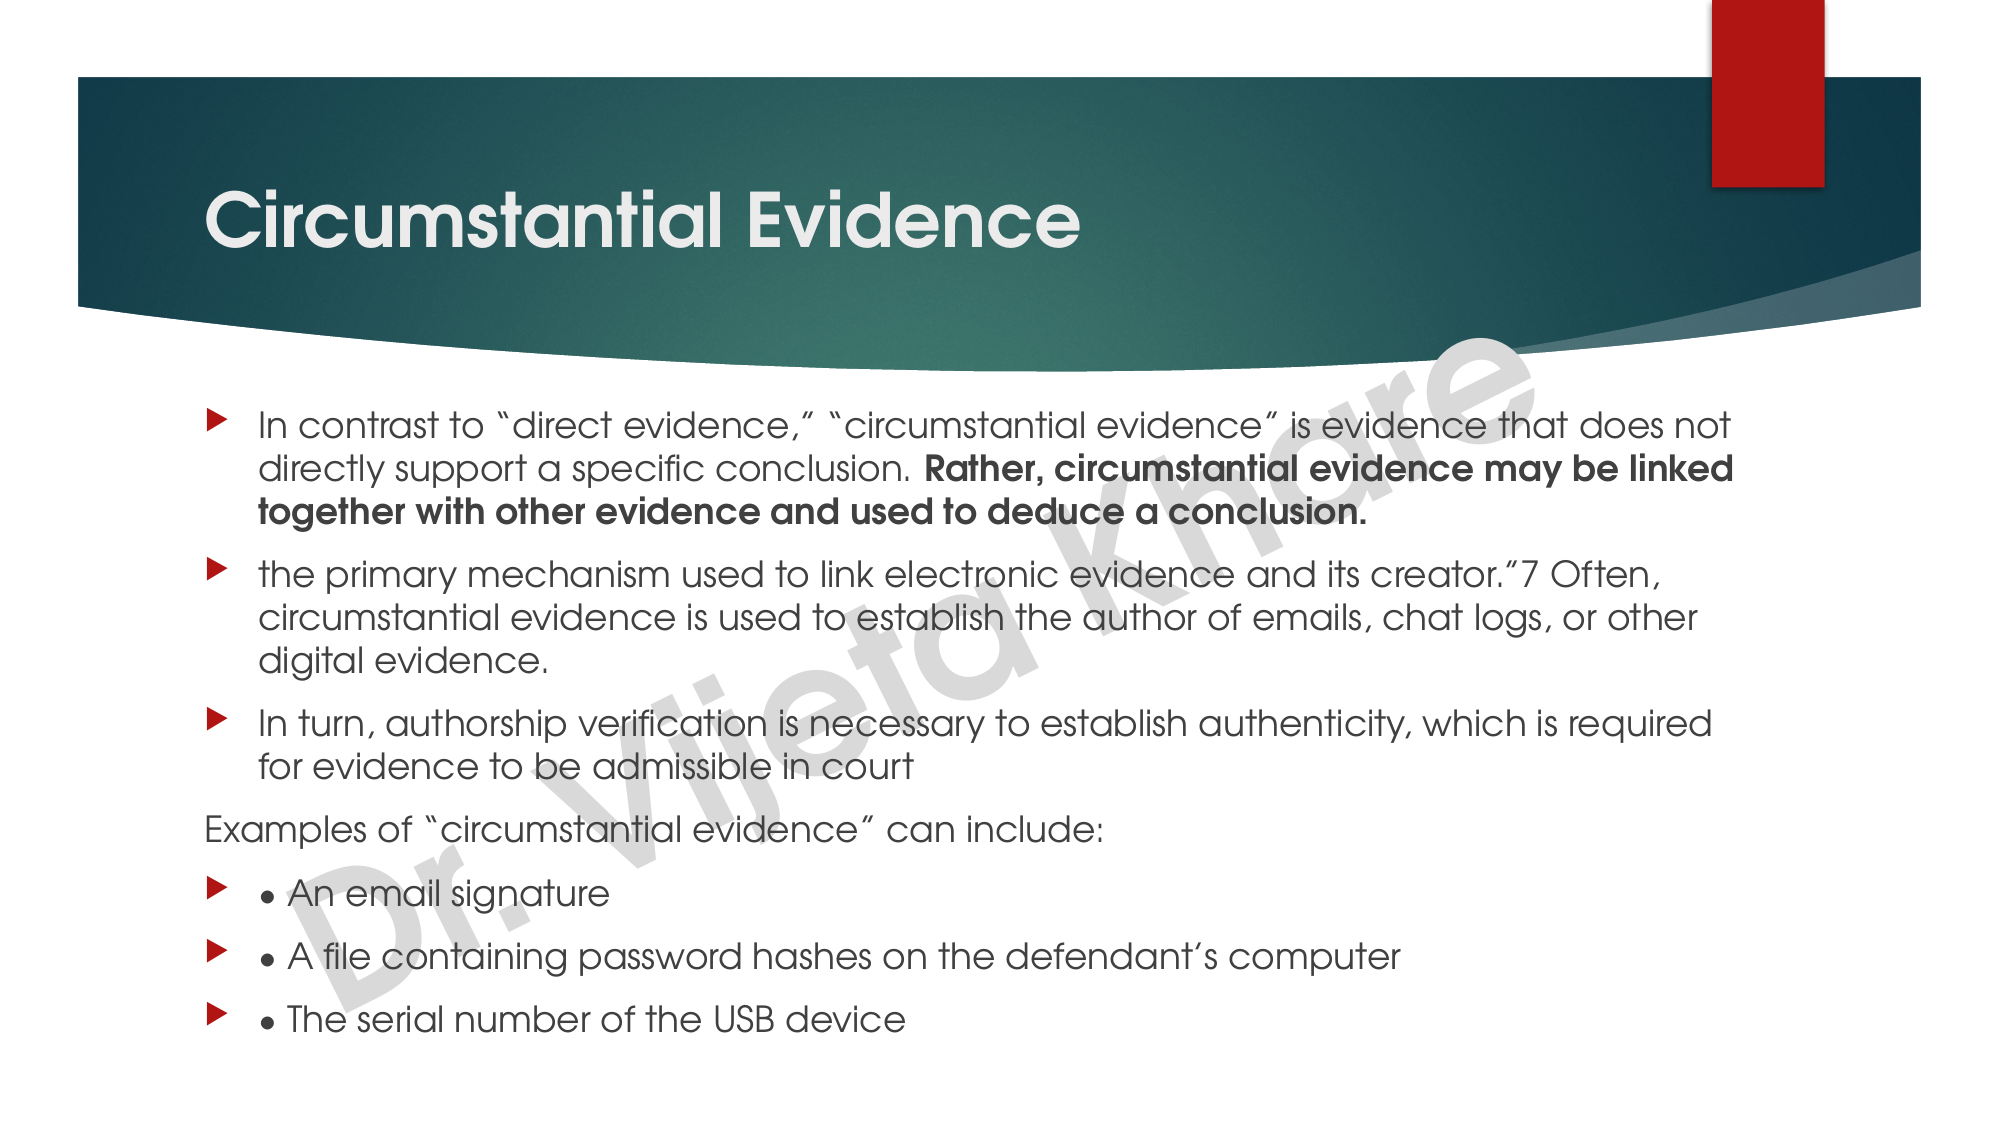

# Circumstantial Evidence
In contrast to “direct evidence,” “circumstantial evidence” is evidence that does not directly support a specific conclusion. Rather, circumstantial evidence may be linked together with other evidence and used to deduce a conclusion.
the primary mechanism used to link electronic evidence and its creator.”7 Often, circumstantial evidence is used to establish the author of emails, chat logs, or other digital evidence.
In turn, authorship verification is necessary to establish authenticity, which is required for evidence to be admissible in court
Examples of “circumstantial evidence” can include:
• An email signature
• A file containing password hashes on the defendant’s computer
• The serial number of the USB device